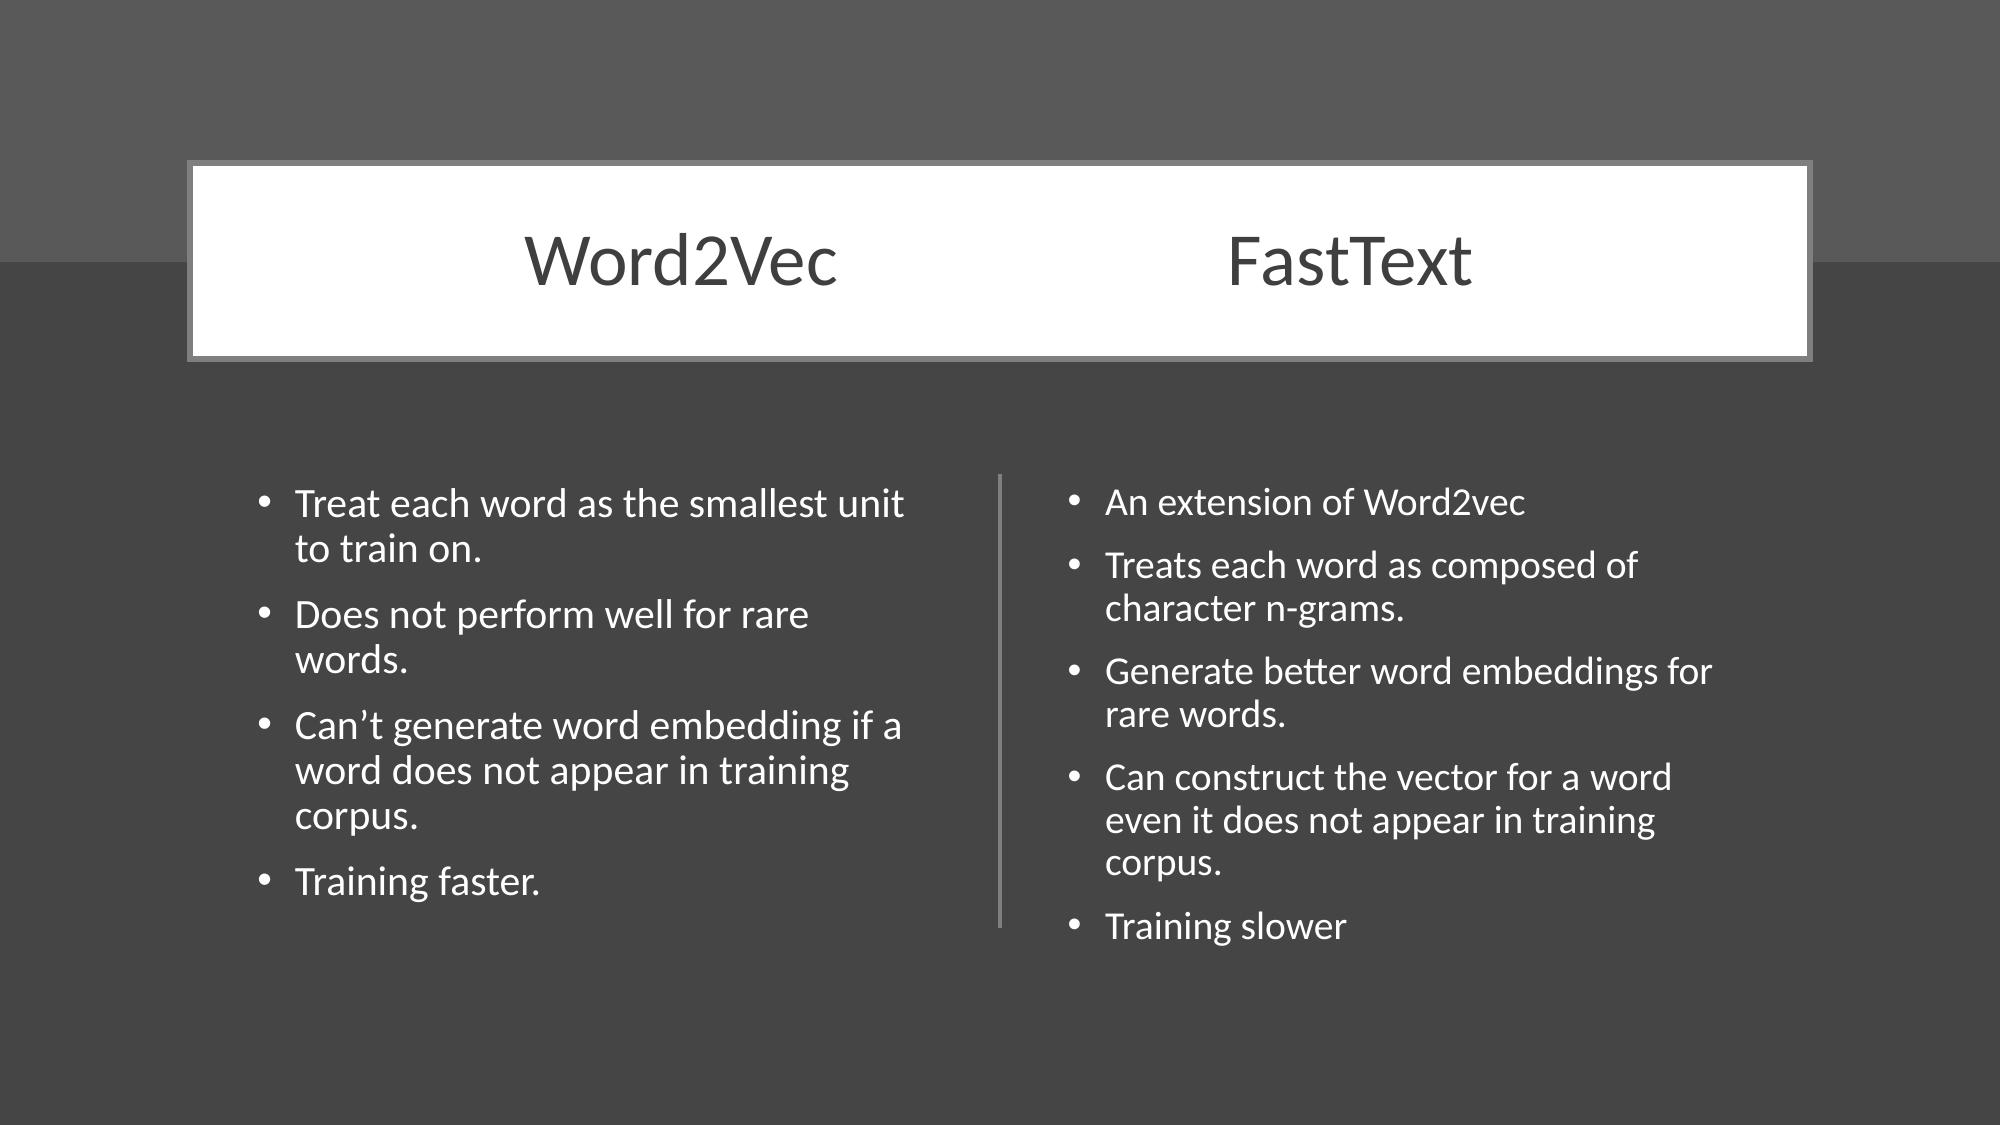

# Word2Vec                       FastText
Treat each word as the smallest unit to train on.
Does not perform well for rare words.
Can’t generate word embedding if a word does not appear in training corpus.
Training faster.
An extension of Word2vec
Treats each word as composed of character n-grams.
Generate better word embeddings for rare words.
Can construct the vector for a word even it does not appear in training corpus.
Training slower